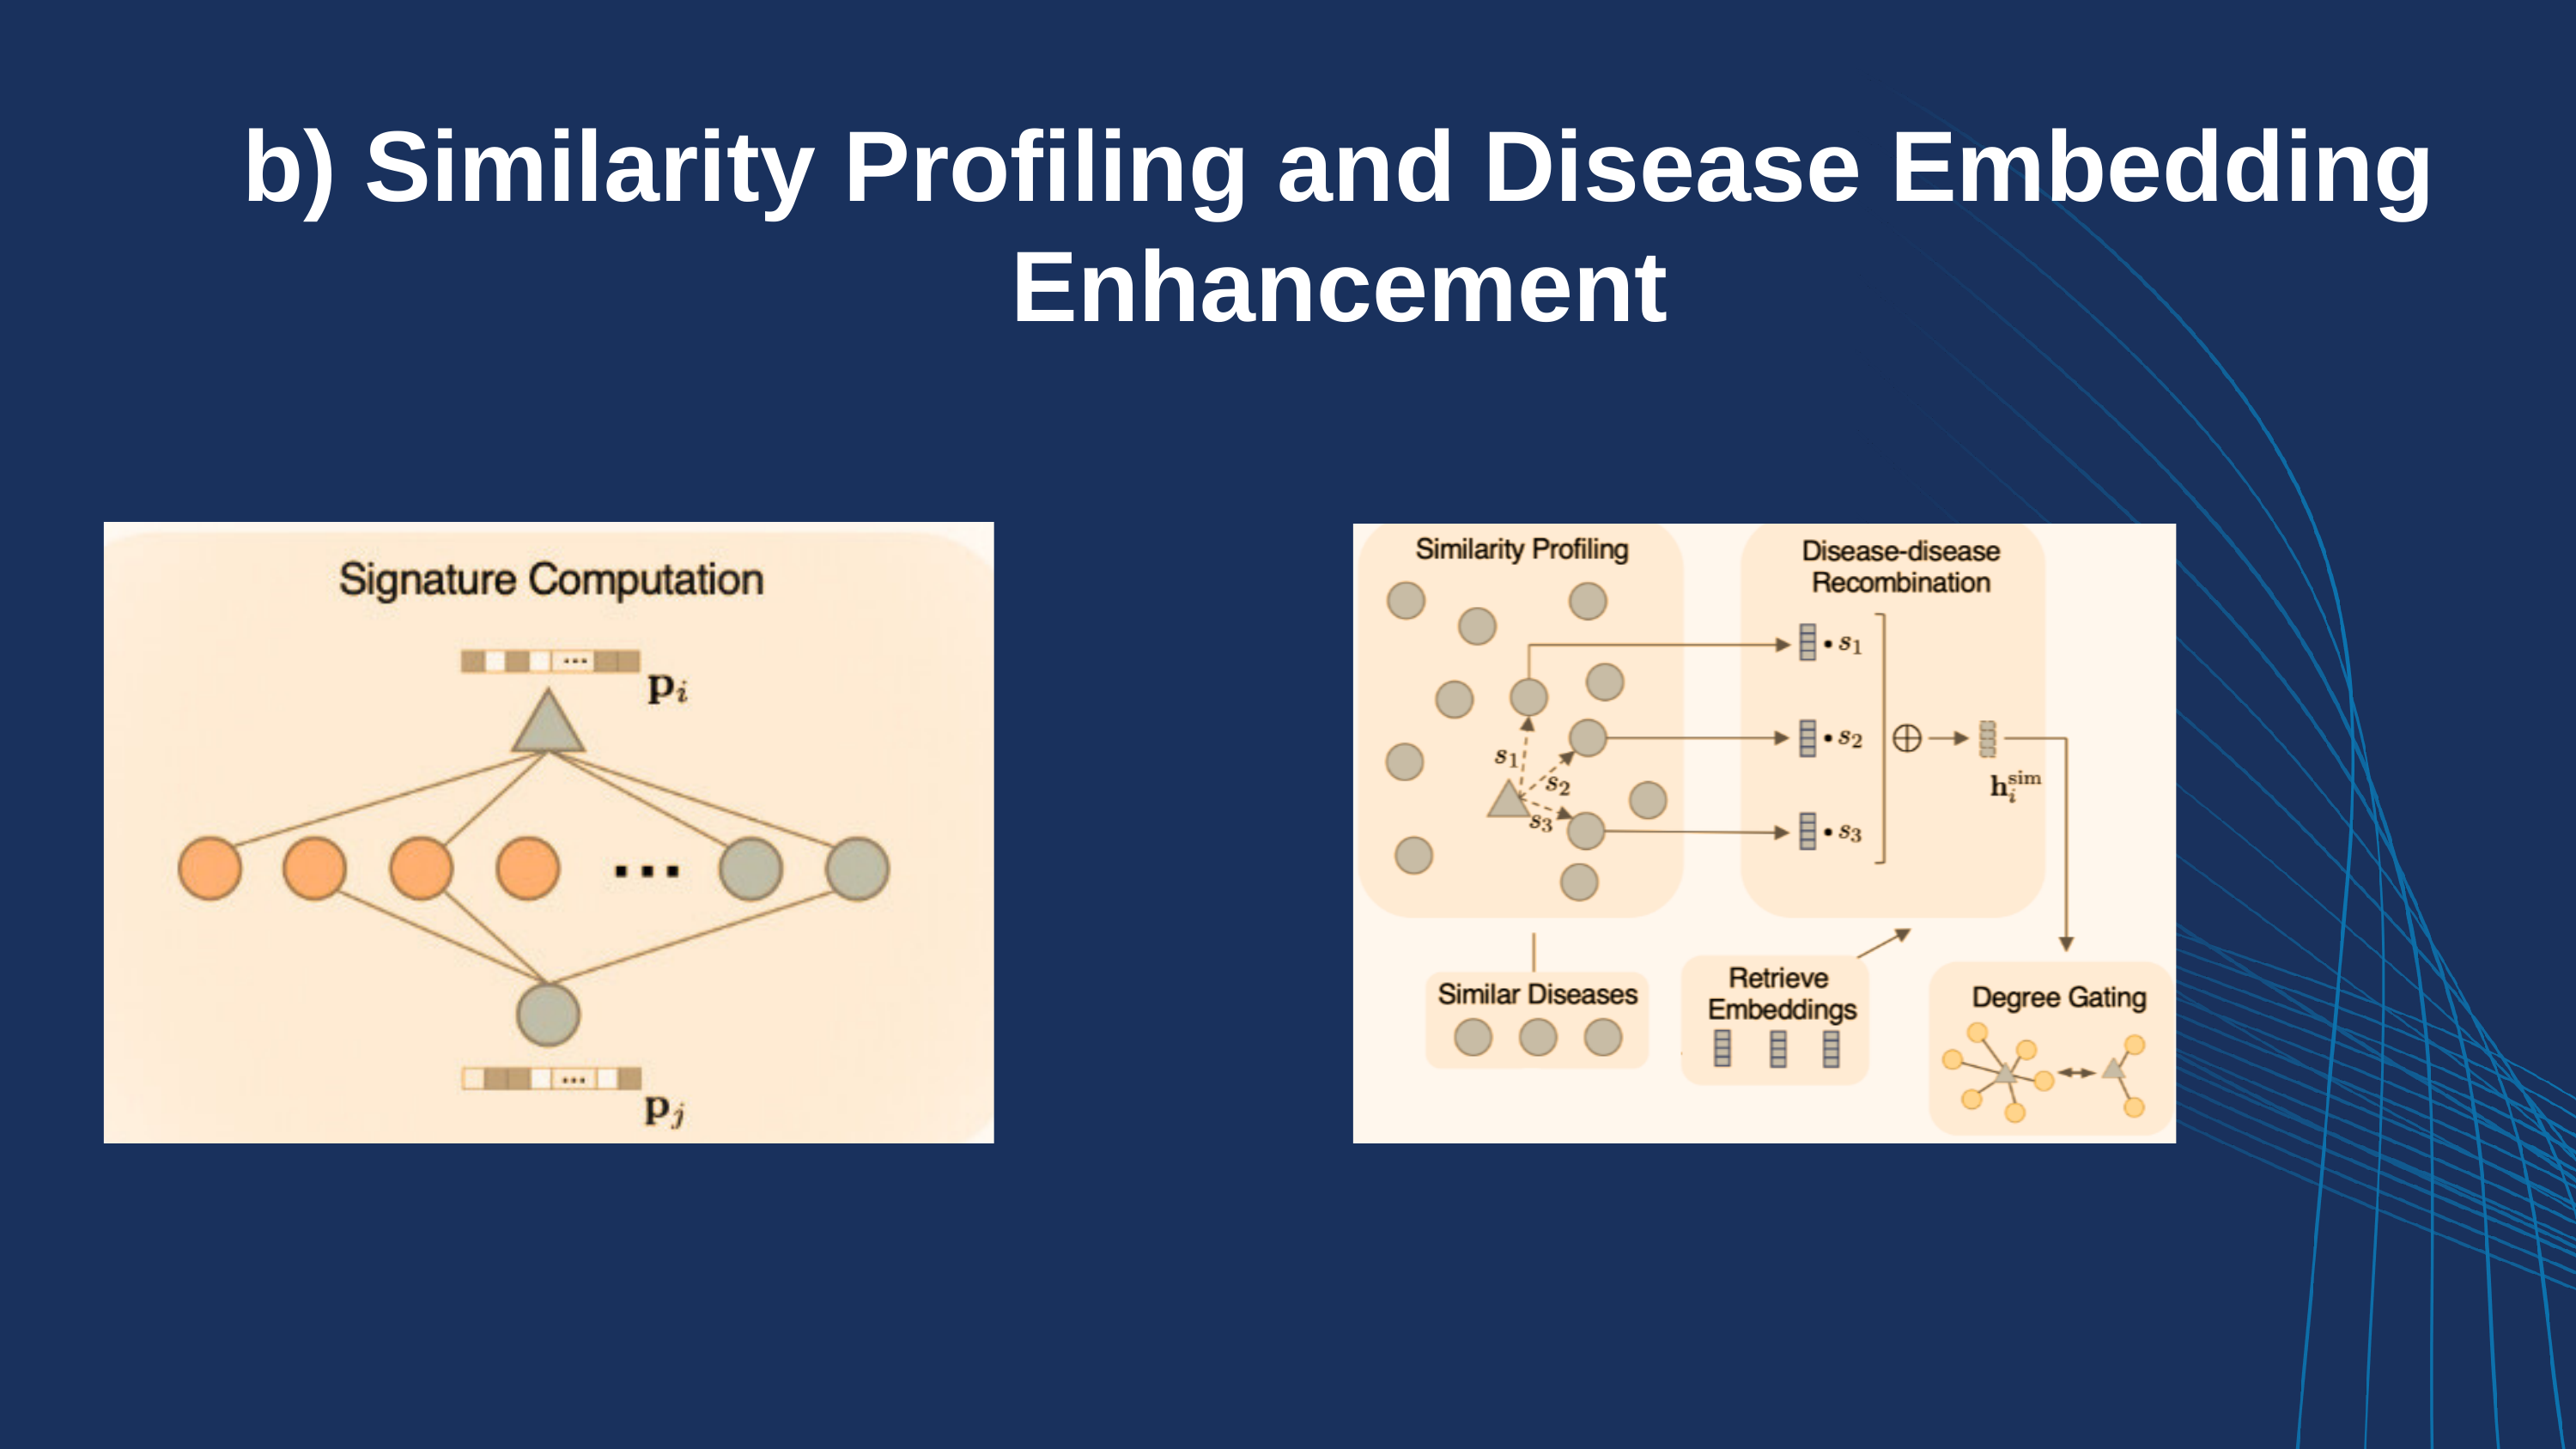

b) Similarity Profiling and Disease Embedding Enhancement